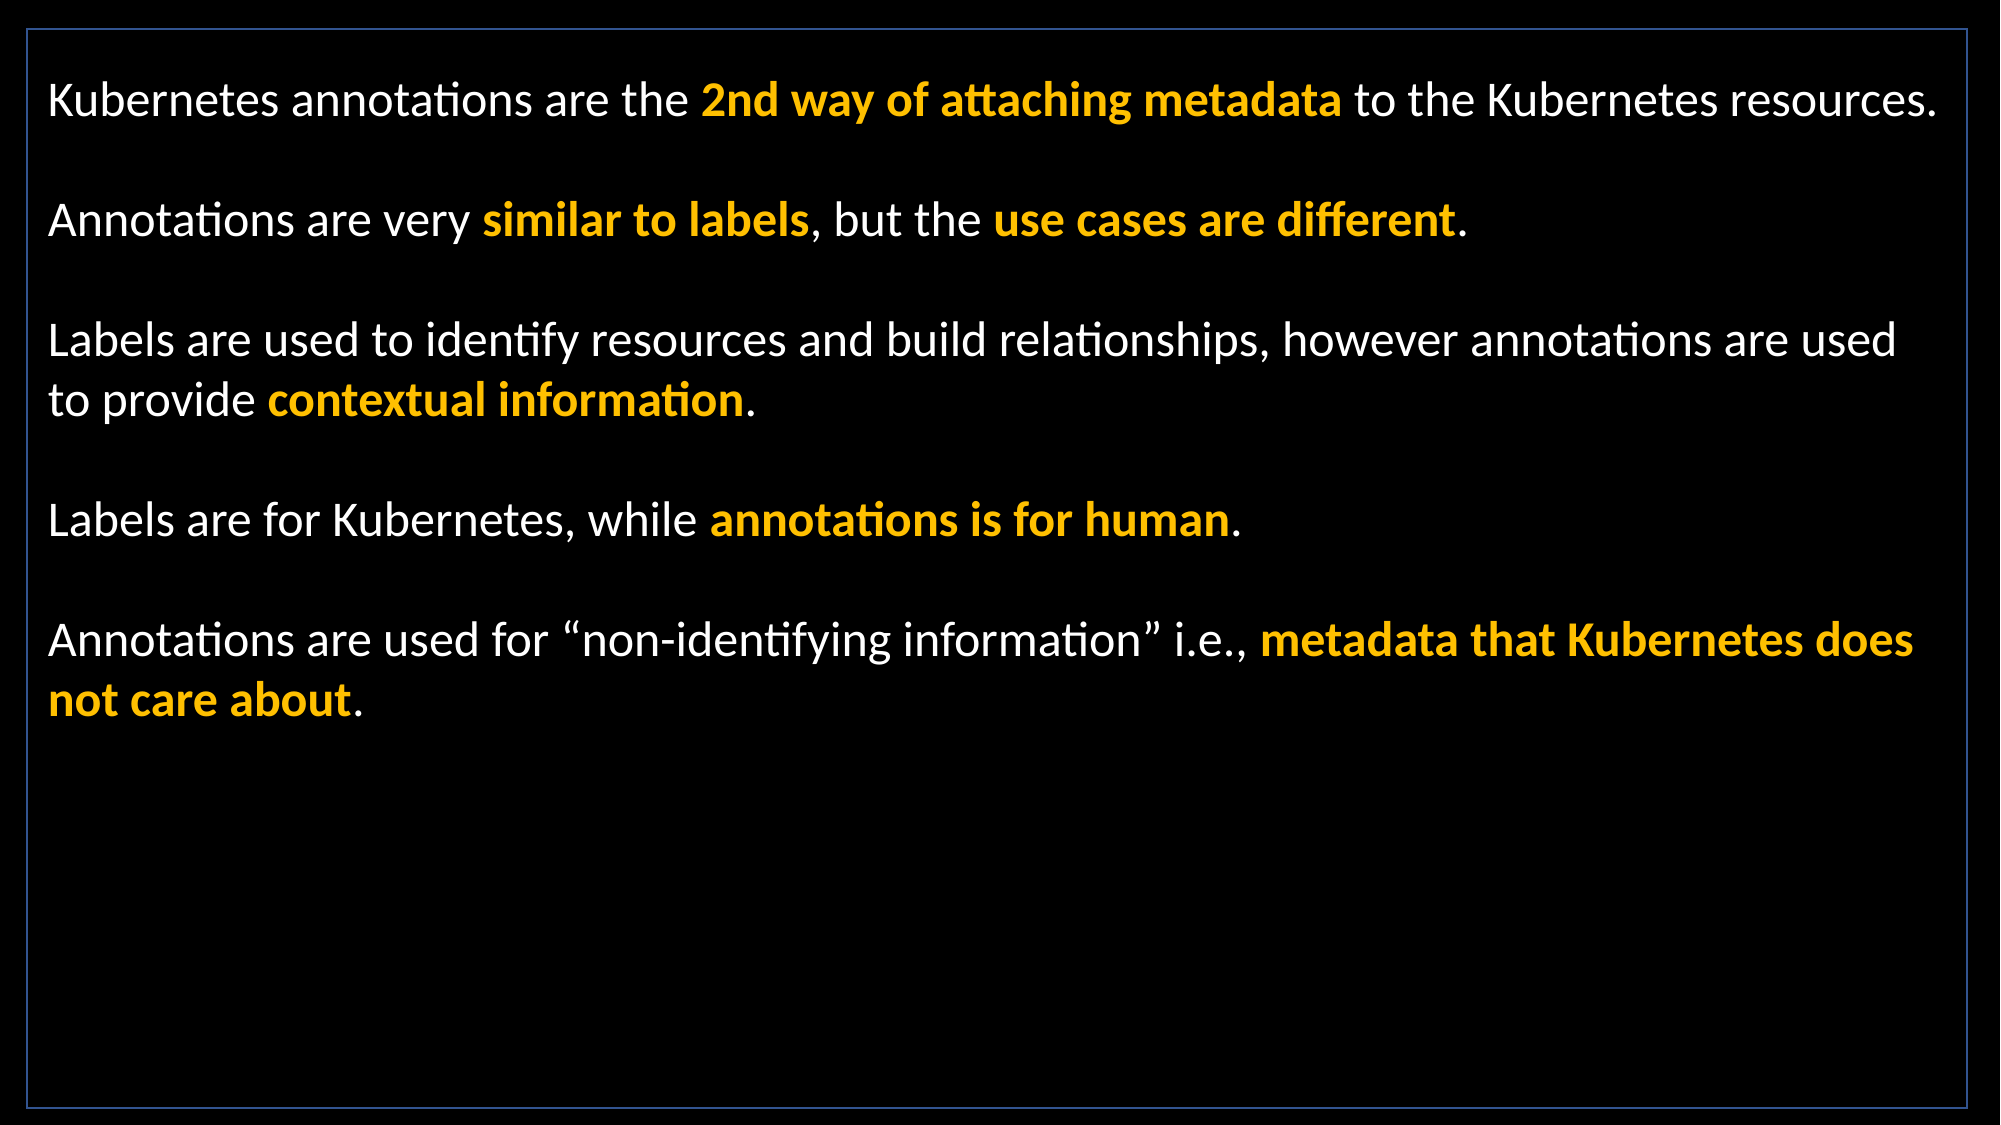

Kubernetes annotations are the 2nd way of attaching metadata to the Kubernetes resources.

Annotations are very similar to labels, but the use cases are different.

Labels are used to identify resources and build relationships, however annotations are used to provide contextual information.

Labels are for Kubernetes, while annotations is for human.

Annotations are used for “non-identifying information” i.e., metadata that Kubernetes does not care about.